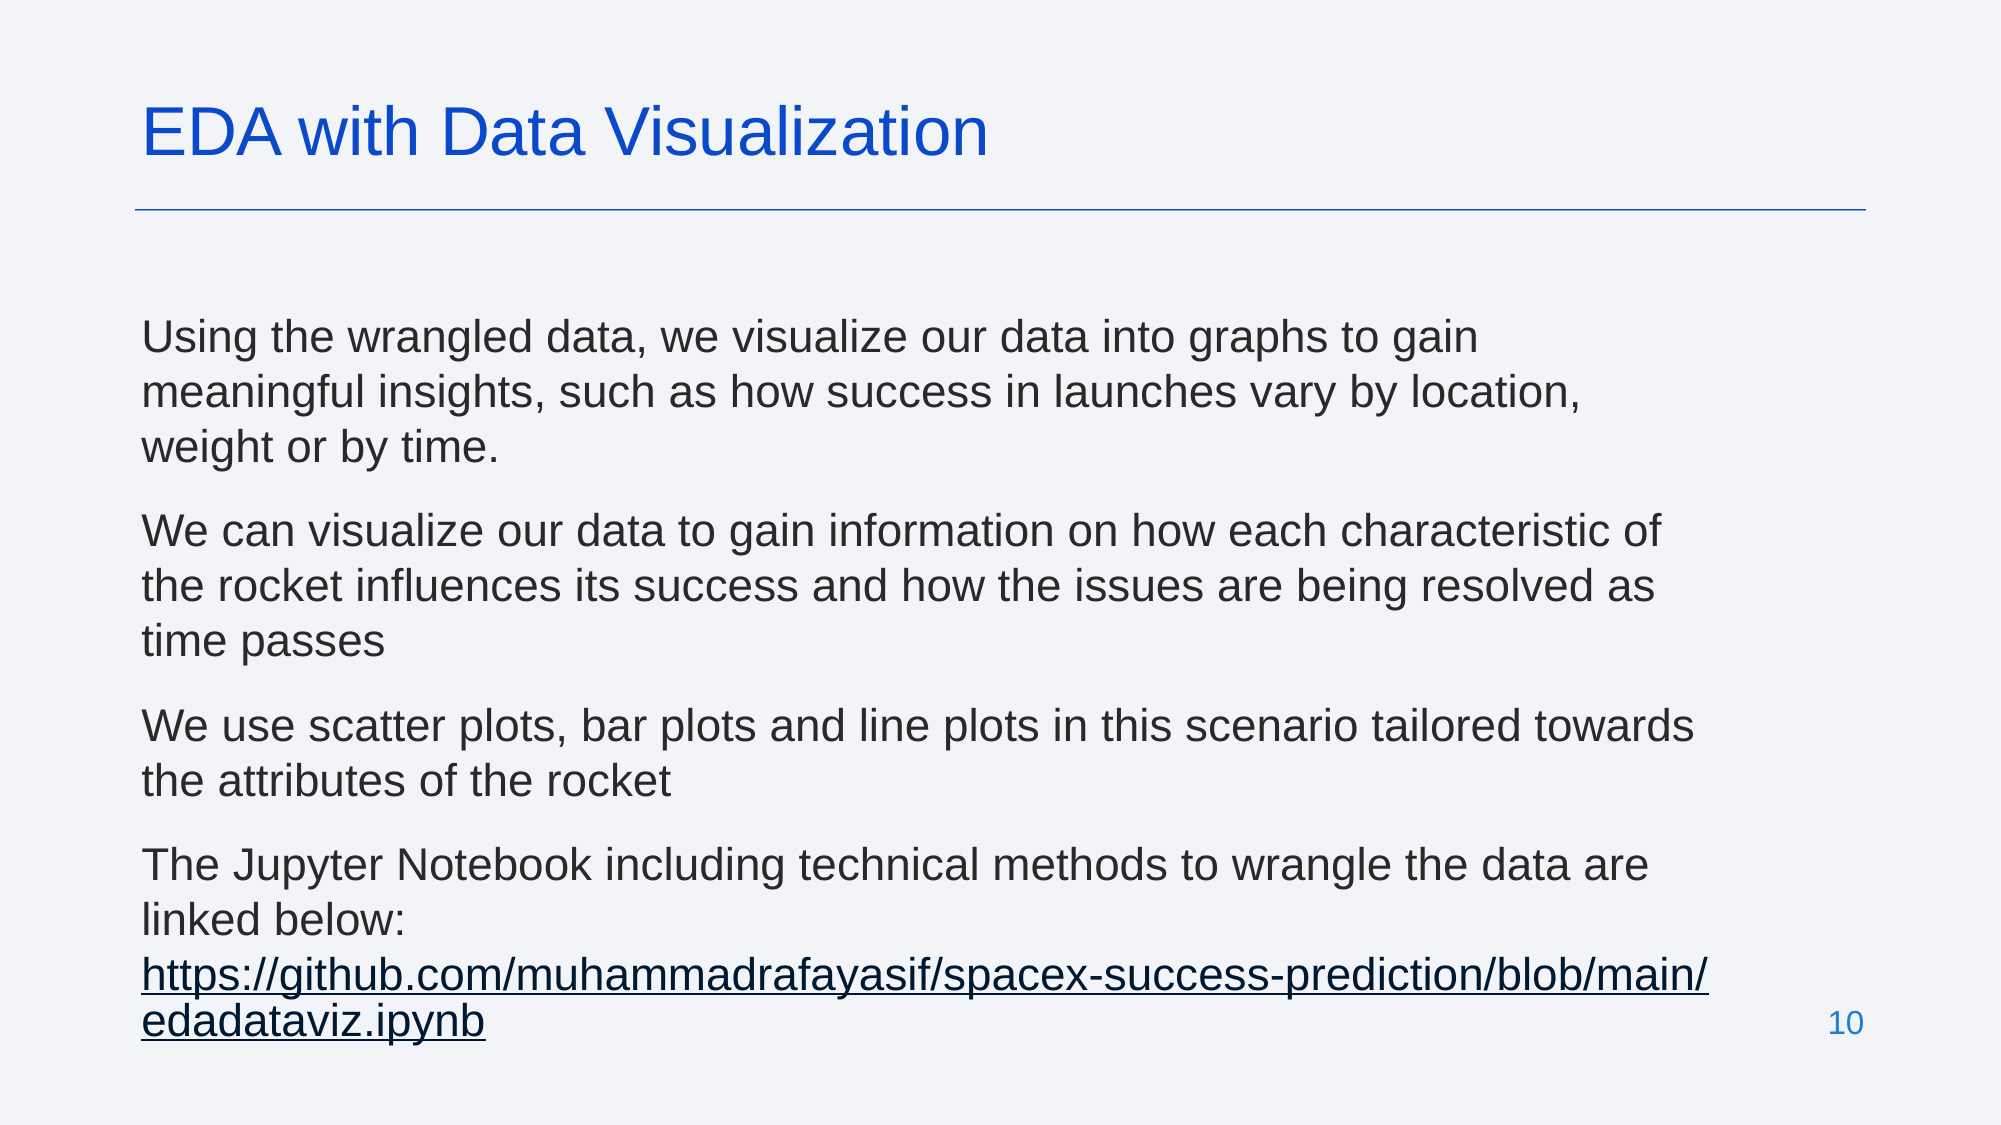

EDA with Data Visualization
Using the wrangled data, we visualize our data into graphs to gain meaningful insights, such as how success in launches vary by location, weight or by time.
We can visualize our data to gain information on how each characteristic of the rocket influences its success and how the issues are being resolved as time passes
We use scatter plots, bar plots and line plots in this scenario tailored towards the attributes of the rocket
The Jupyter Notebook including technical methods to wrangle the data are linked below:                         https://github.com/muhammadrafayasif/spacex-success-prediction/blob/main/edadataviz.ipynb

10